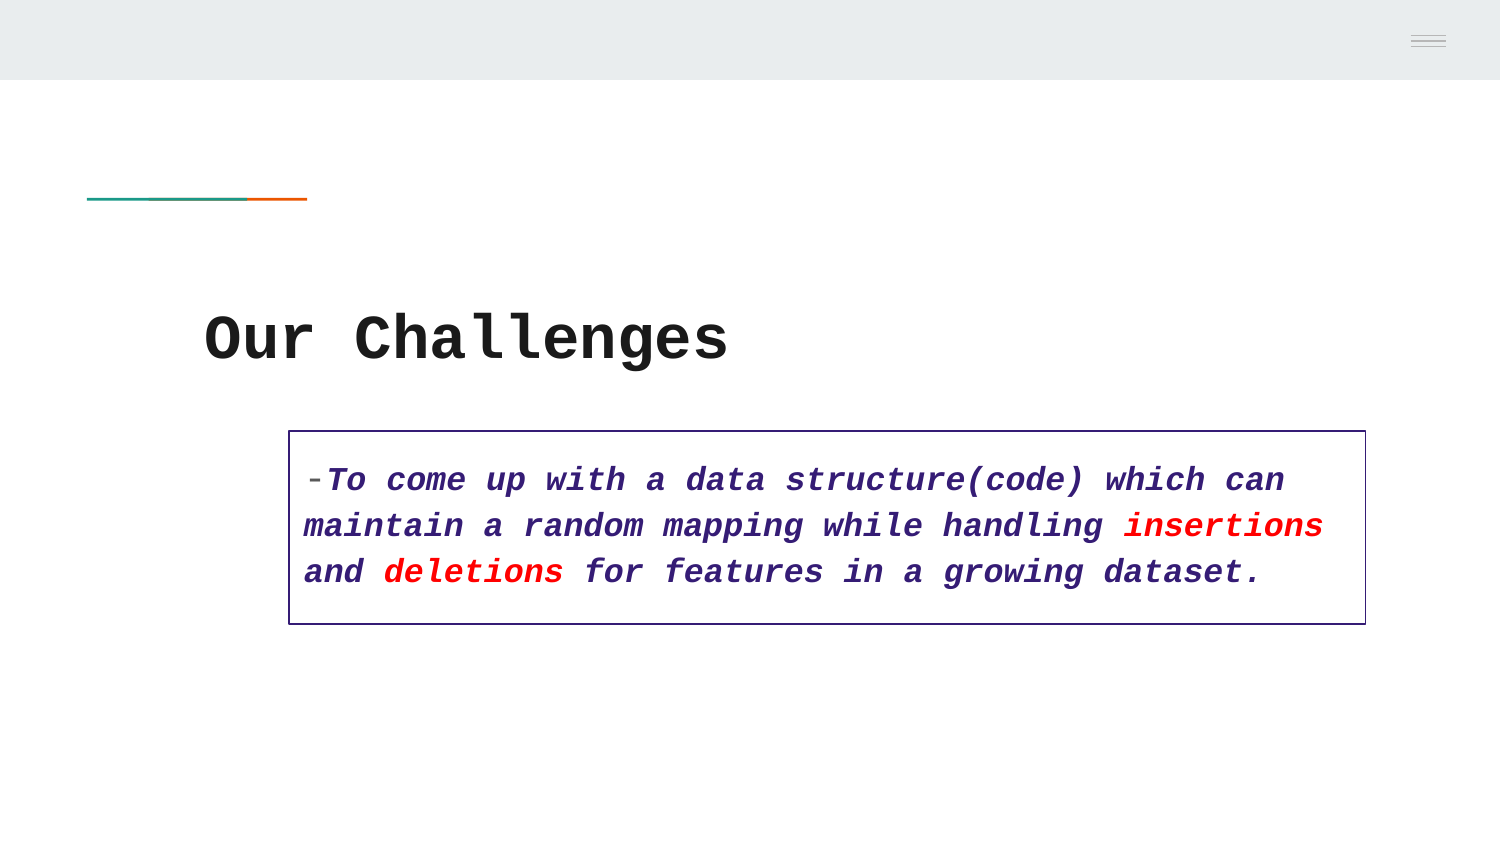

# Our Challenges
-To come up with a data structure(code) which can maintain a random mapping while handling insertions and deletions for features in a growing dataset.